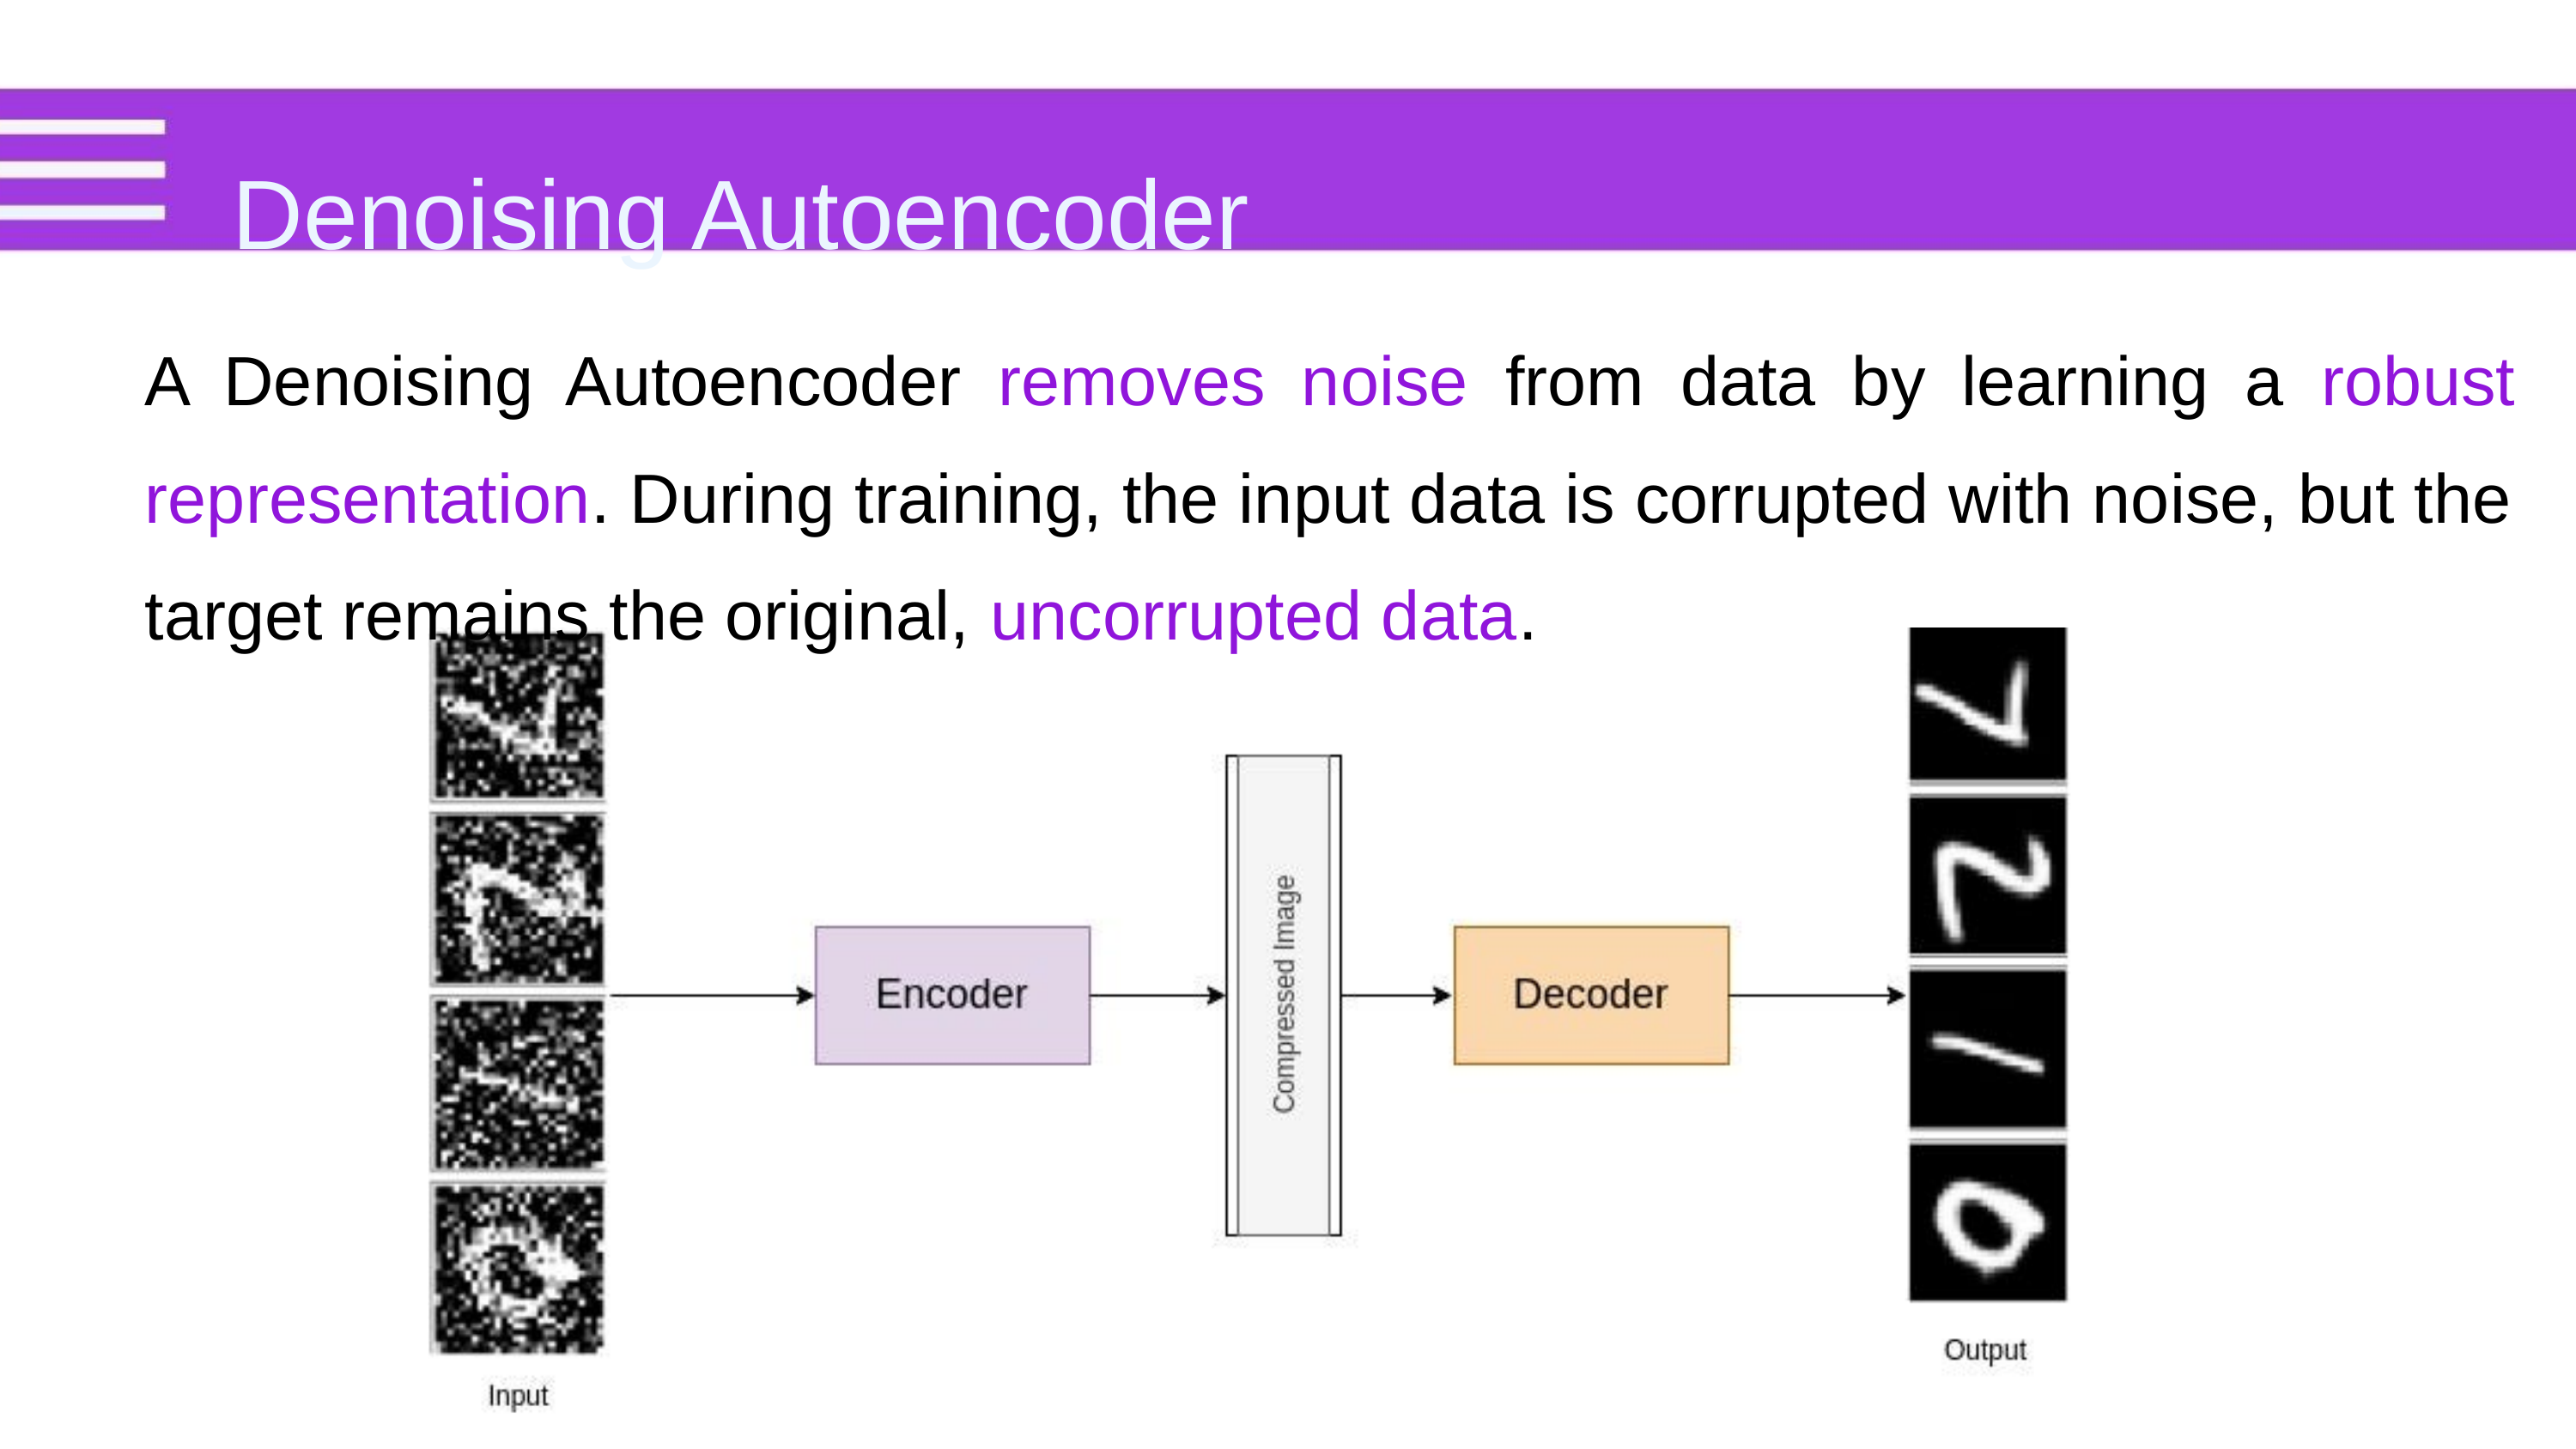

Denoising Autoencoder
A Denoising Autoencoder removes noise from data by learning a robust representation. During training, the input data is corrupted with noise, but the target remains the original, uncorrupted data.